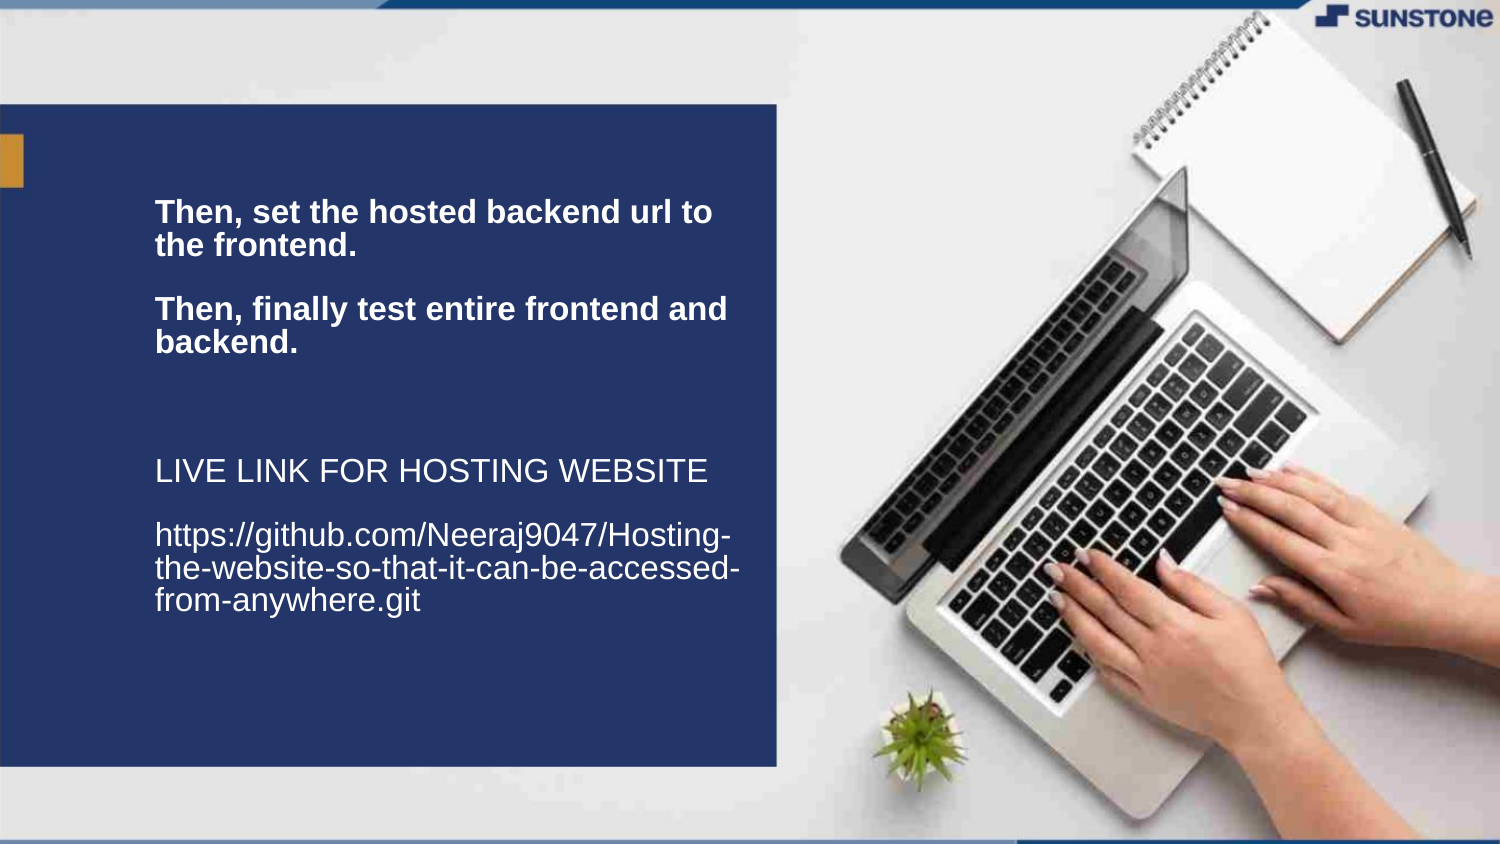

Then, set the hosted backend url to the frontend.

Then, finally test entire frontend and backend.

LIVE LINK FOR HOSTING WEBSITE

https://github.com/Neeraj9047/Hosting-the-website-so-that-it-can-be-accessed-from-anywhere.git